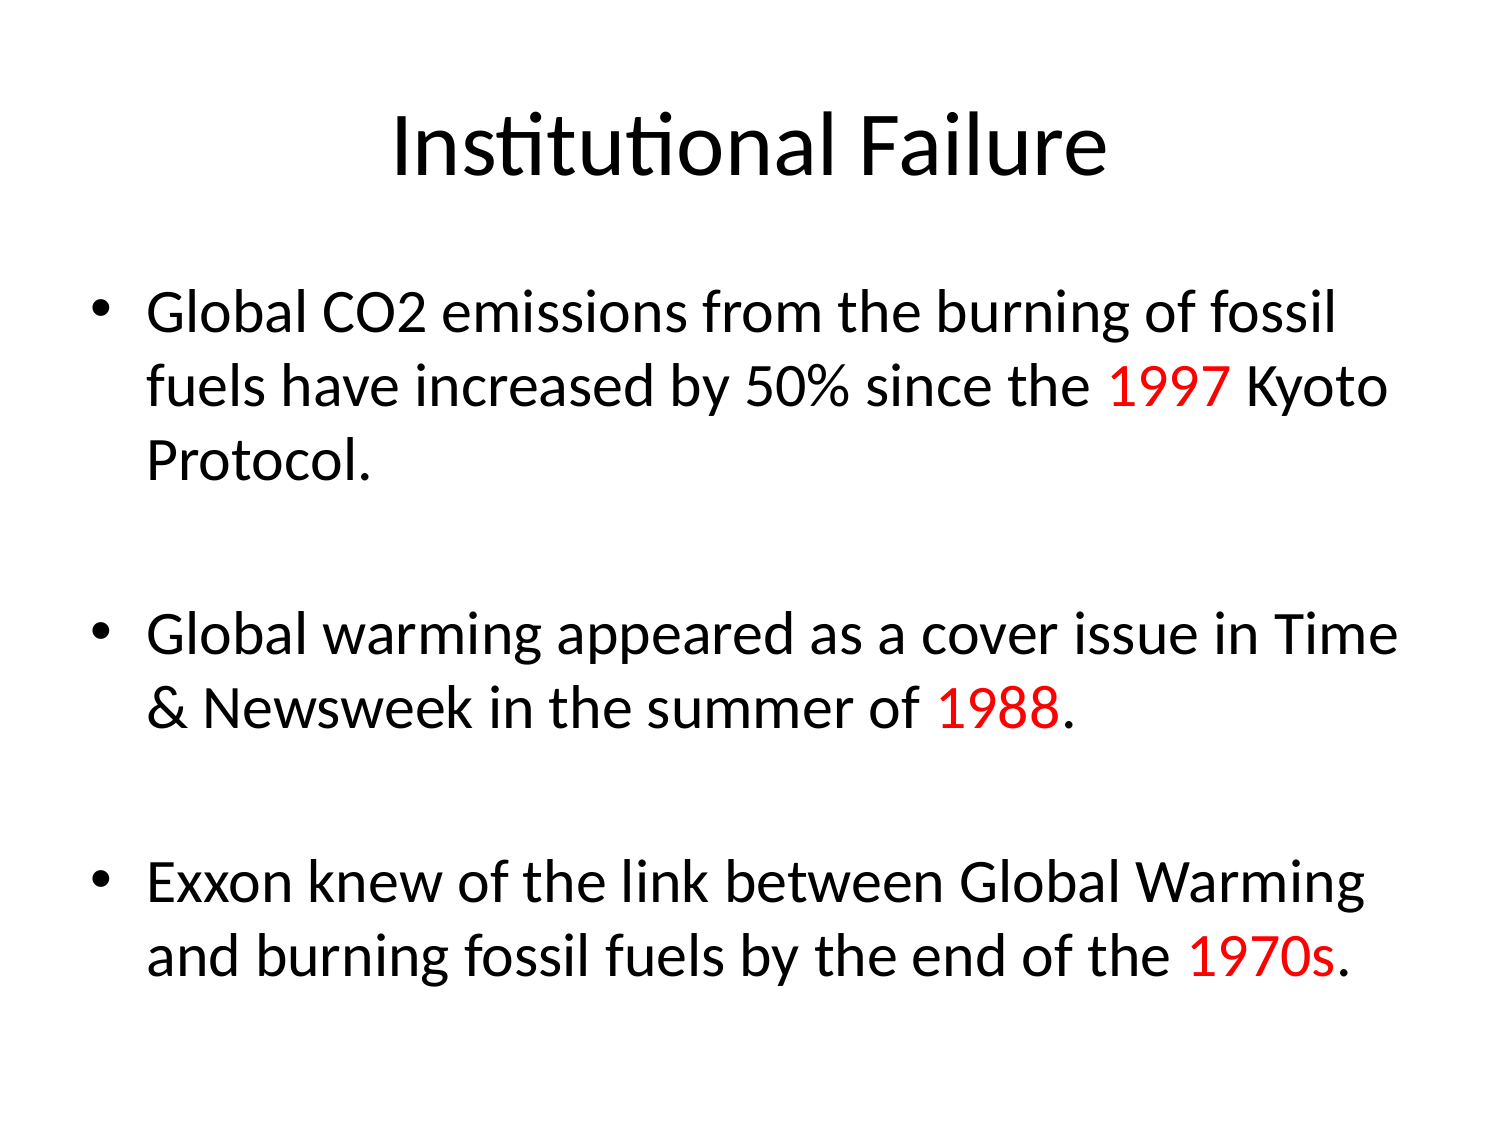

# Institutional Failure
Global CO2 emissions from the burning of fossil fuels have increased by 50% since the 1997 Kyoto Protocol.

Global warming appeared as a cover issue in Time & Newsweek in the summer of 1988.

Exxon knew of the link between Global Warming and burning fossil fuels by the end of the 1970s.